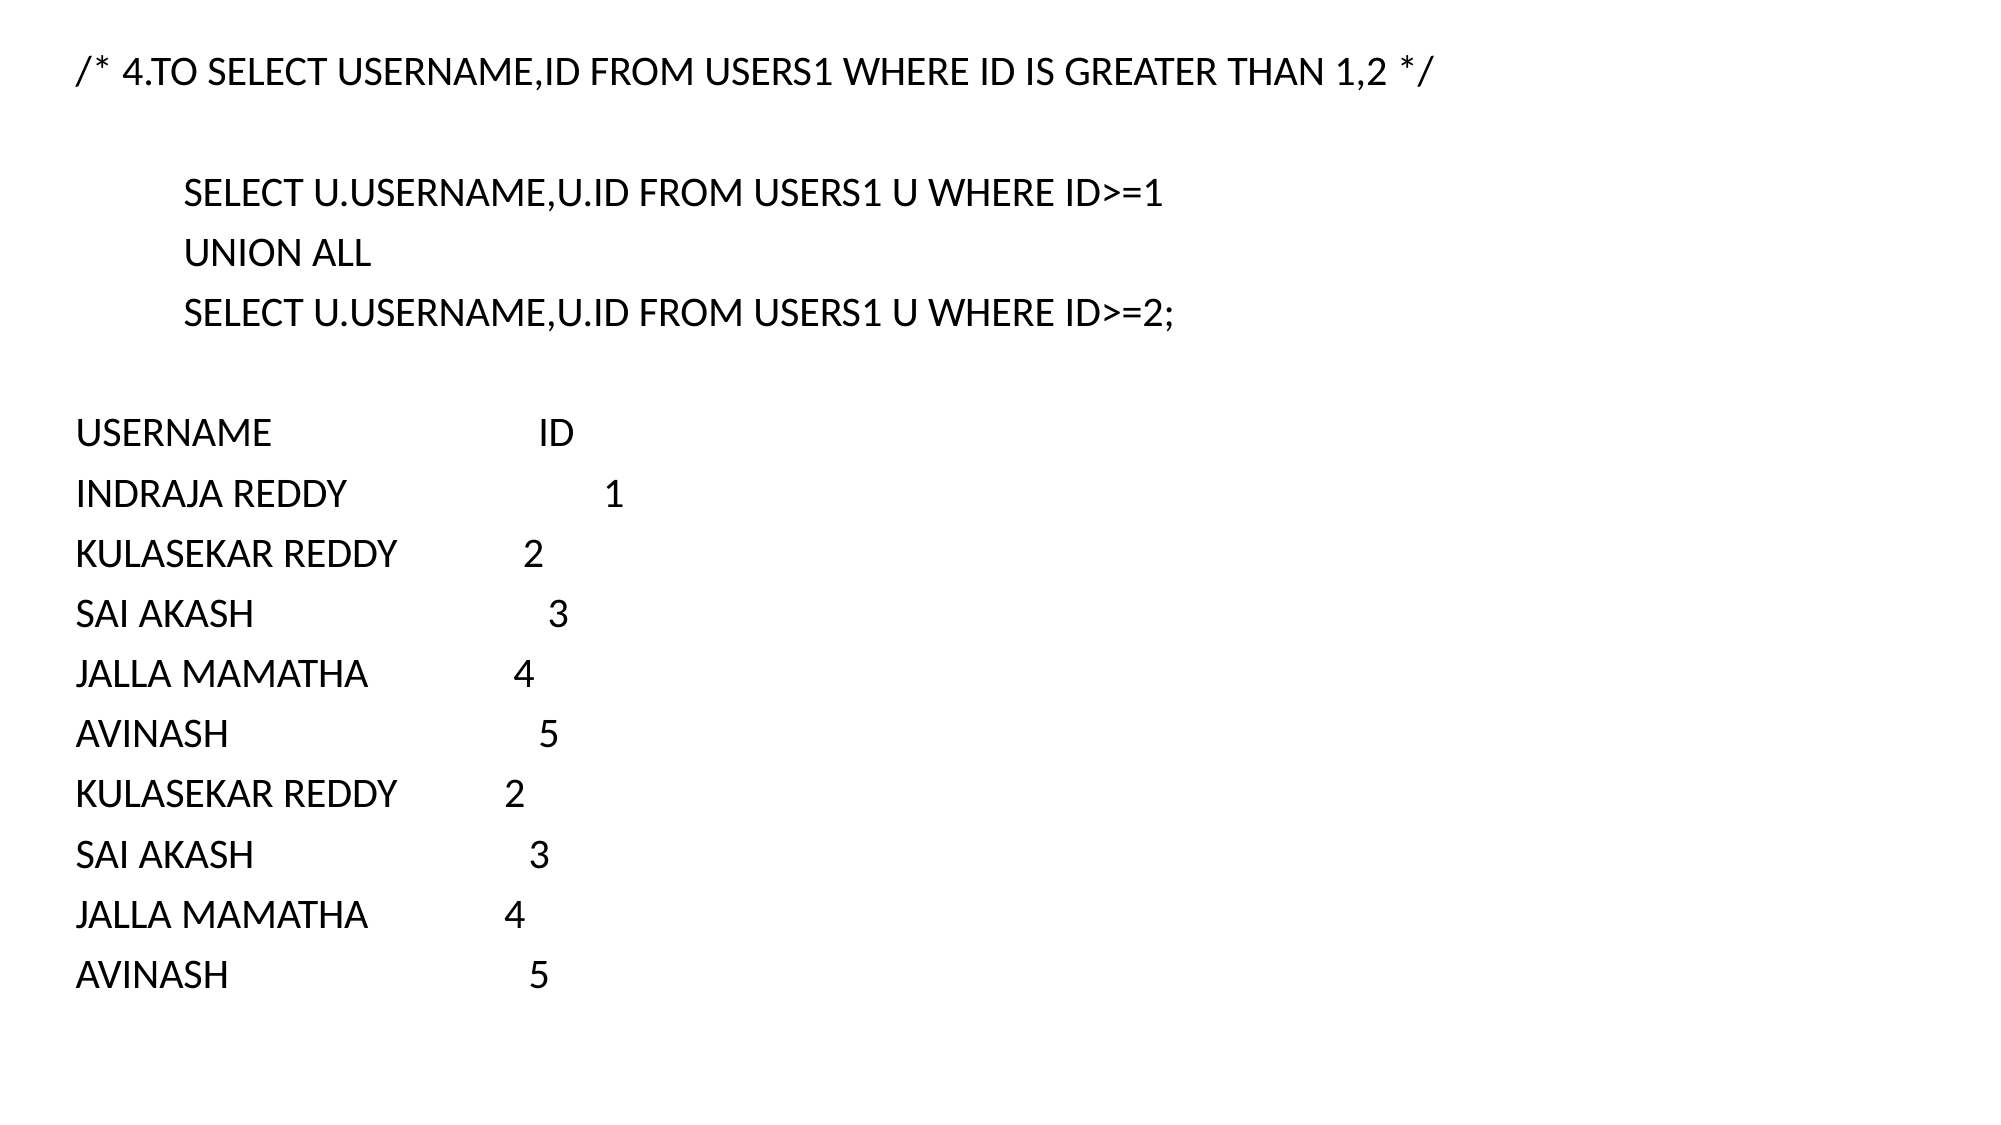

/* 4.TO SELECT USERNAME,ID FROM USERS1 WHERE ID IS GREATER THAN 1,2 */

	SELECT U.USERNAME,U.ID FROM USERS1 U WHERE ID>=1
	UNION ALL
	SELECT U.USERNAME,U.ID FROM USERS1 U WHERE ID>=2;

USERNAME	                          ID
INDRAJA REDDY                           1
KULASEKAR REDDY	             2
SAI AKASH	                           3
JALLA MAMATHA	            4
AVINASH	                          5
KULASEKAR REDDY	           2
SAI AKASH	                         3
JALLA MAMATHA	           4
AVINASH	                         5